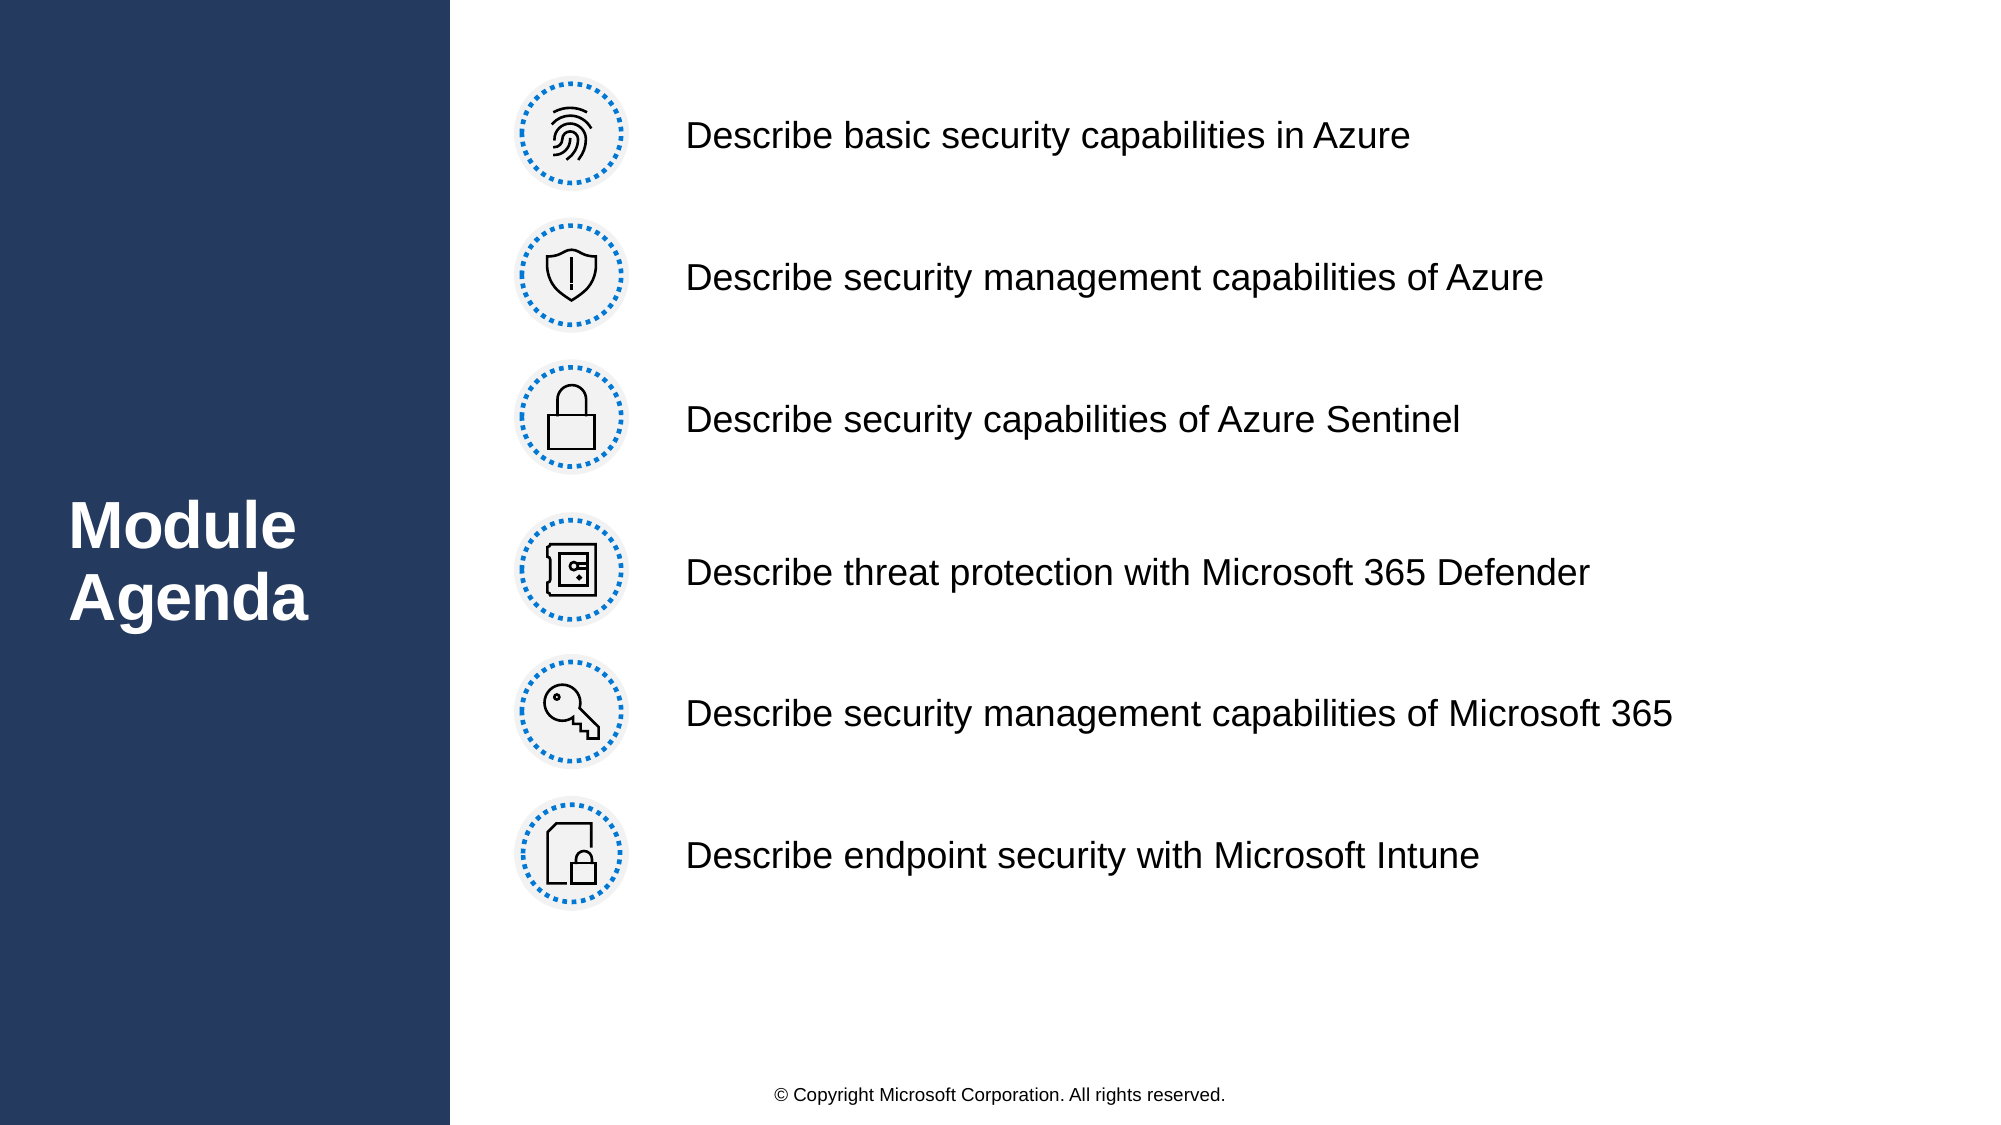

Describe basic security capabilities in Azure

Describe security management capabilities of Azure

Describe security capabilities of Azure Sentinel

# Module Agenda
Describe threat protection with Microsoft 365 Defender

Describe security management capabilities of Microsoft 365

Describe endpoint security with Microsoft Intune